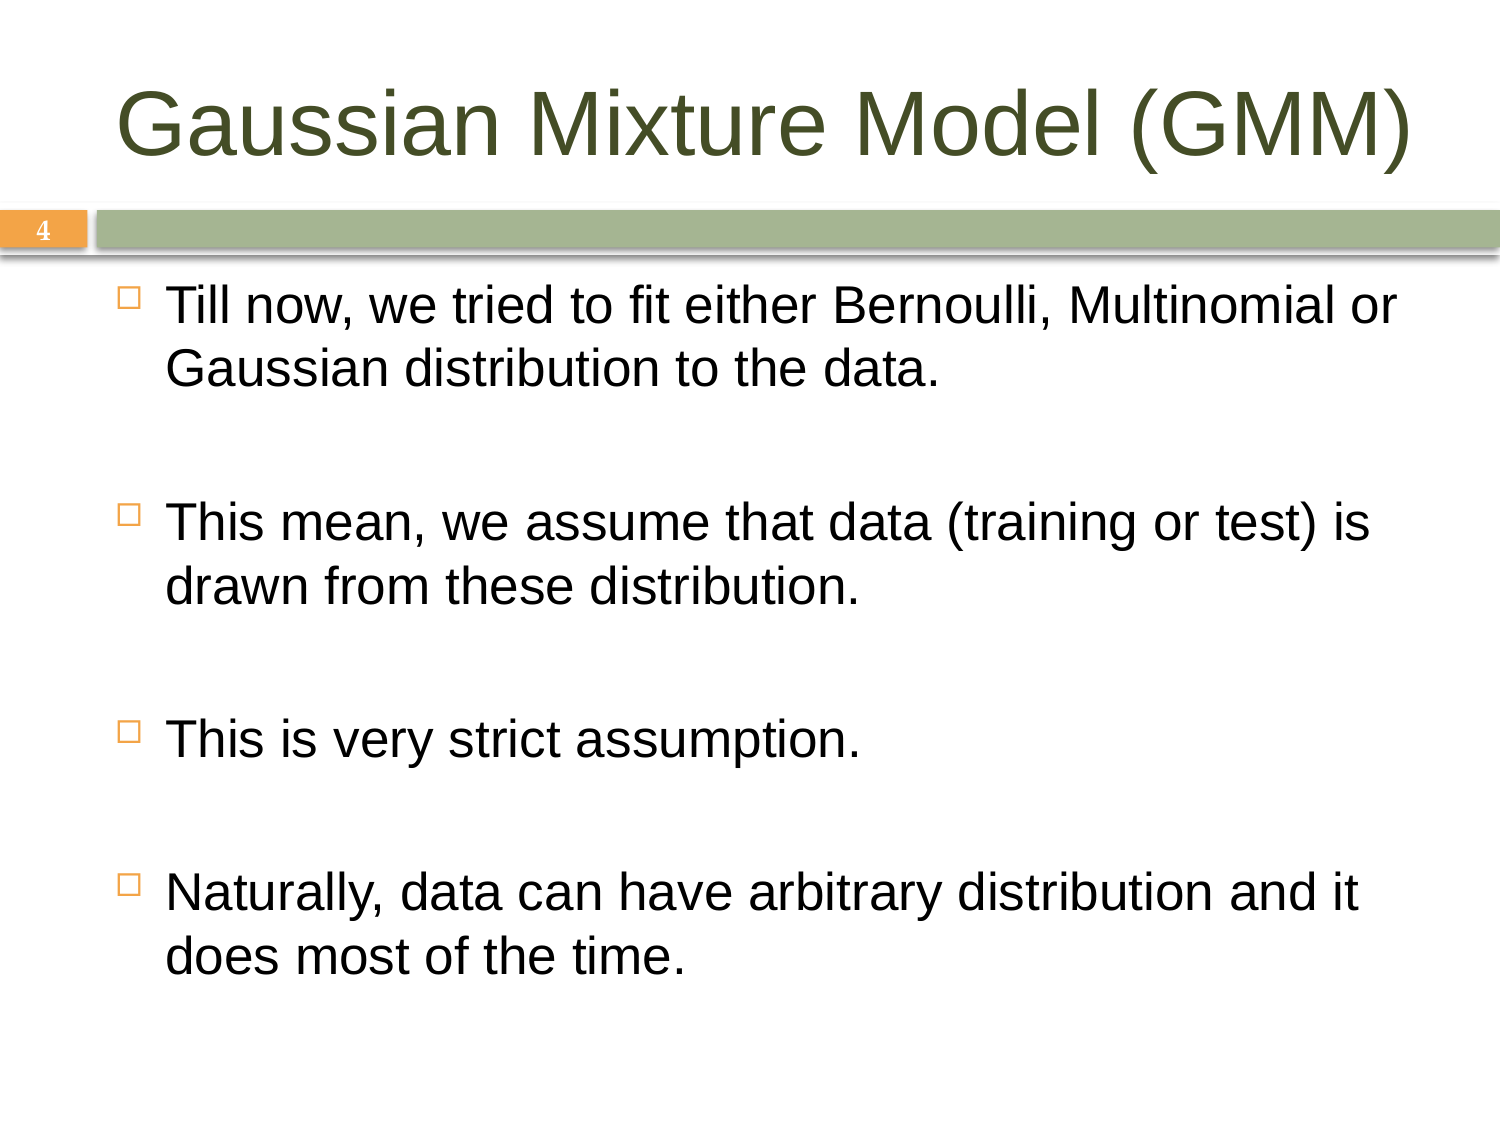

# Gaussian Mixture Model (GMM)
4
Till now, we tried to fit either Bernoulli, Multinomial or Gaussian distribution to the data.

This mean, we assume that data (training or test) is drawn from these distribution.

This is very strict assumption.

Naturally, data can have arbitrary distribution and it does most of the time.